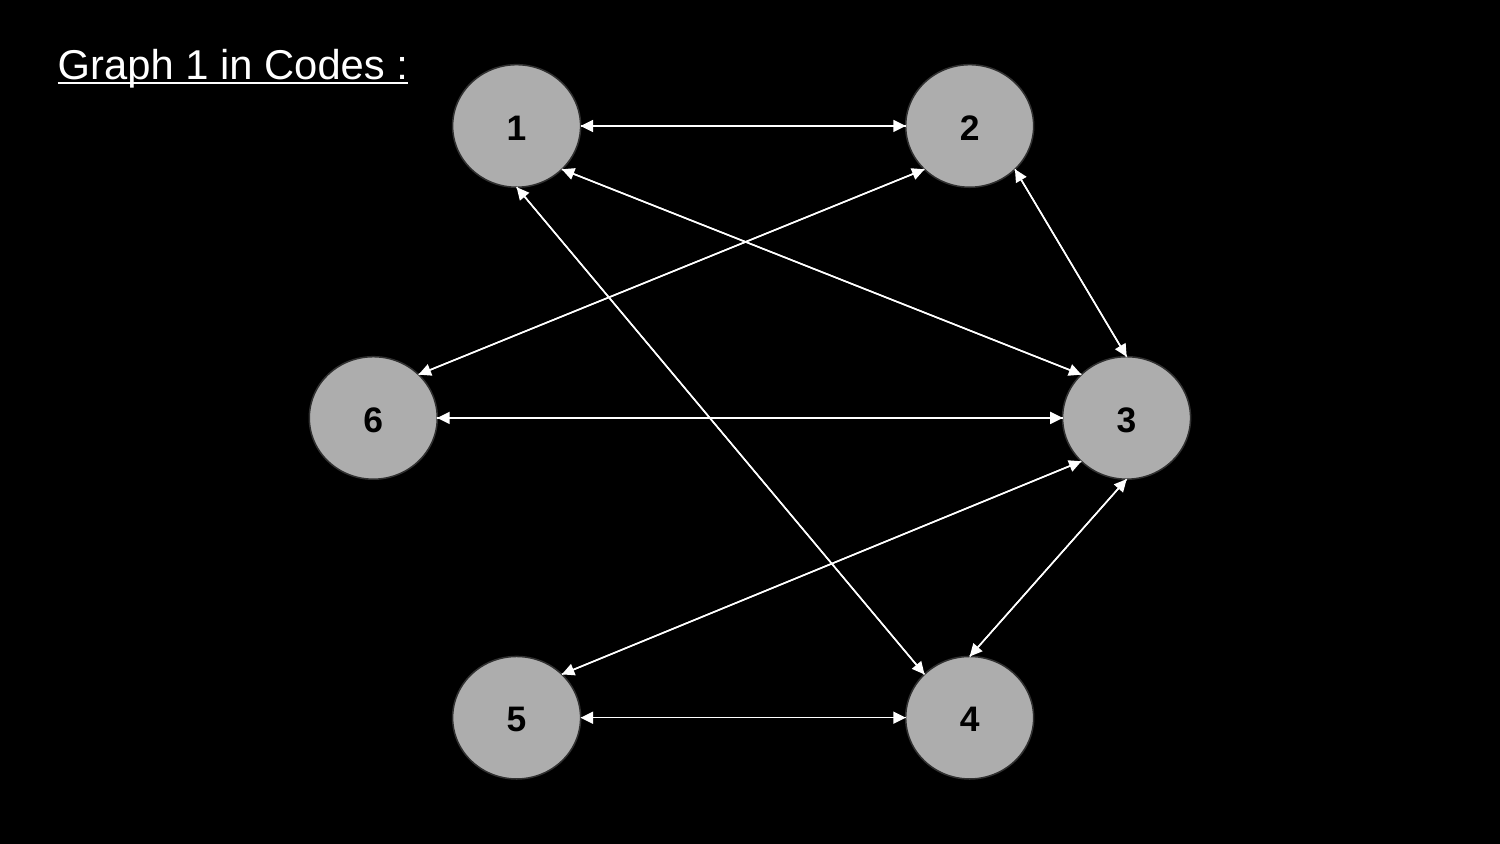

Graph 1 in Codes :
1
2
6
3
5
4